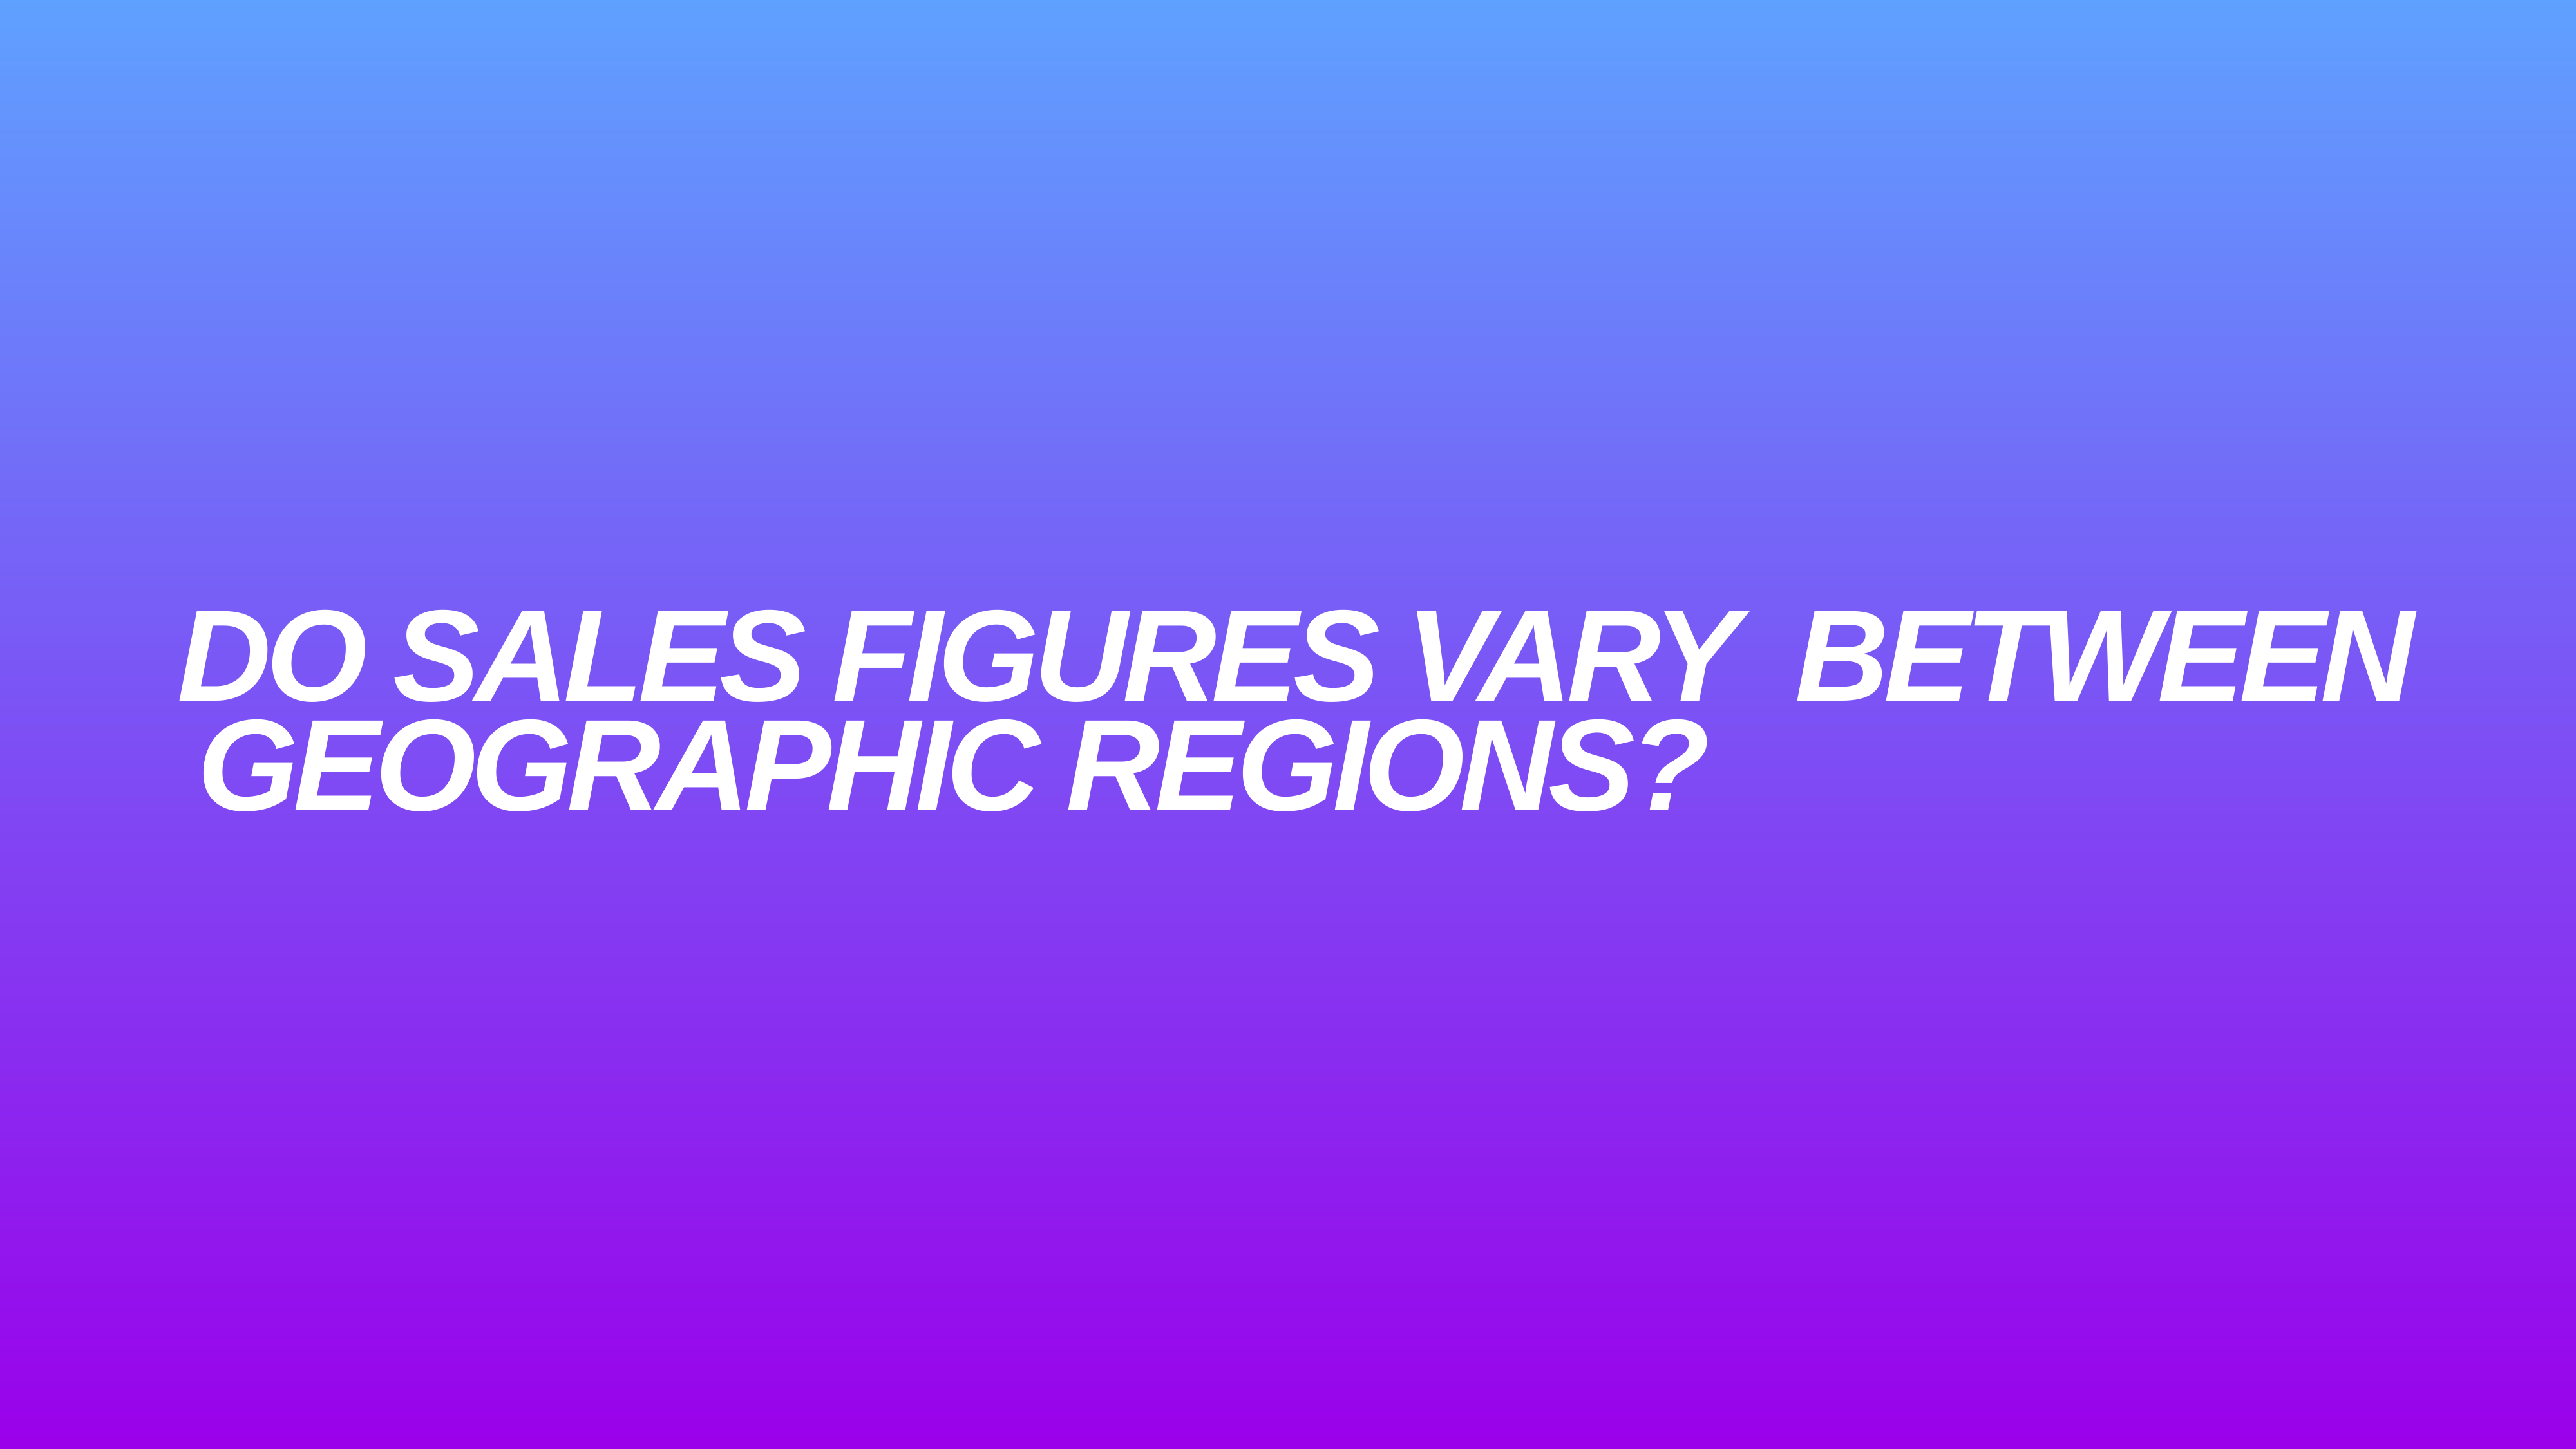

# Do sales figures vary  between geographic regions?